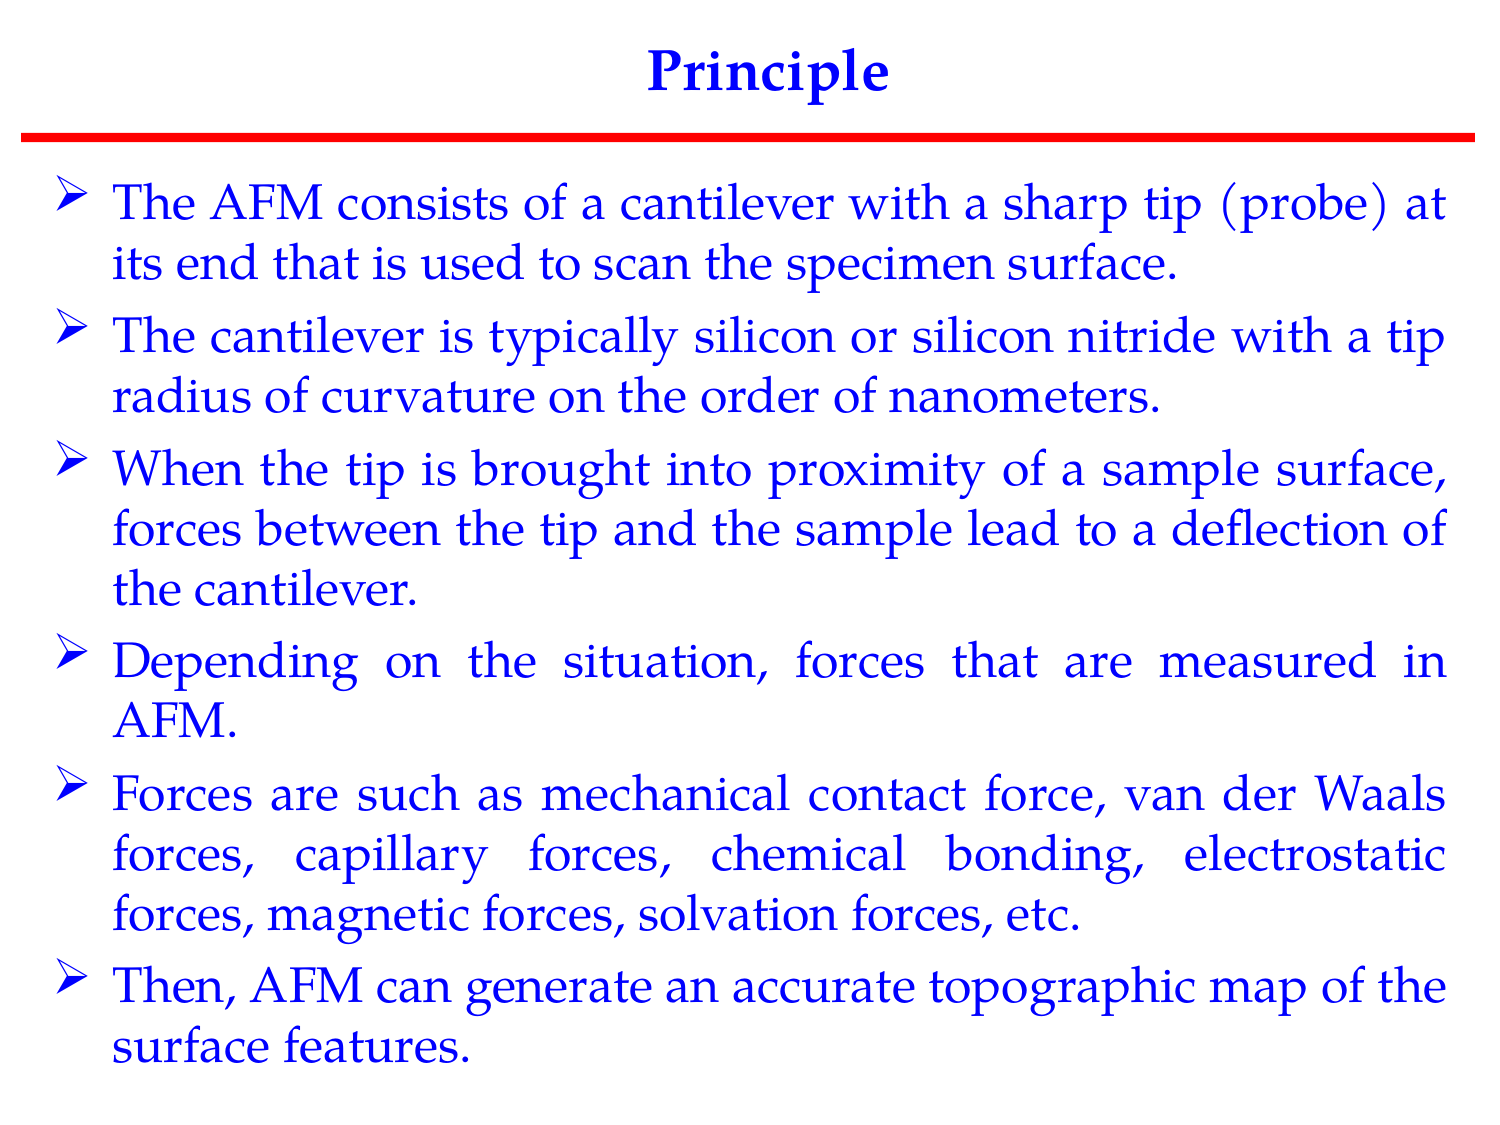

Principle

The AFM consists of a cantilever with a sharp tip (probe) at its end that is used to scan the specimen surface.
The cantilever is typically silicon or silicon nitride with a tip radius of curvature on the order of nanometers.
When the tip is brought into proximity of a sample surface, forces between the tip and the sample lead to a deflection of the cantilever.
Depending on the situation, forces that are measured in AFM.
Forces are such as mechanical contact force, van der Waals forces, capillary forces, chemical bonding, electrostatic forces, magnetic forces, solvation forces, etc.
Then, AFM can generate an accurate topographic map of the surface features.